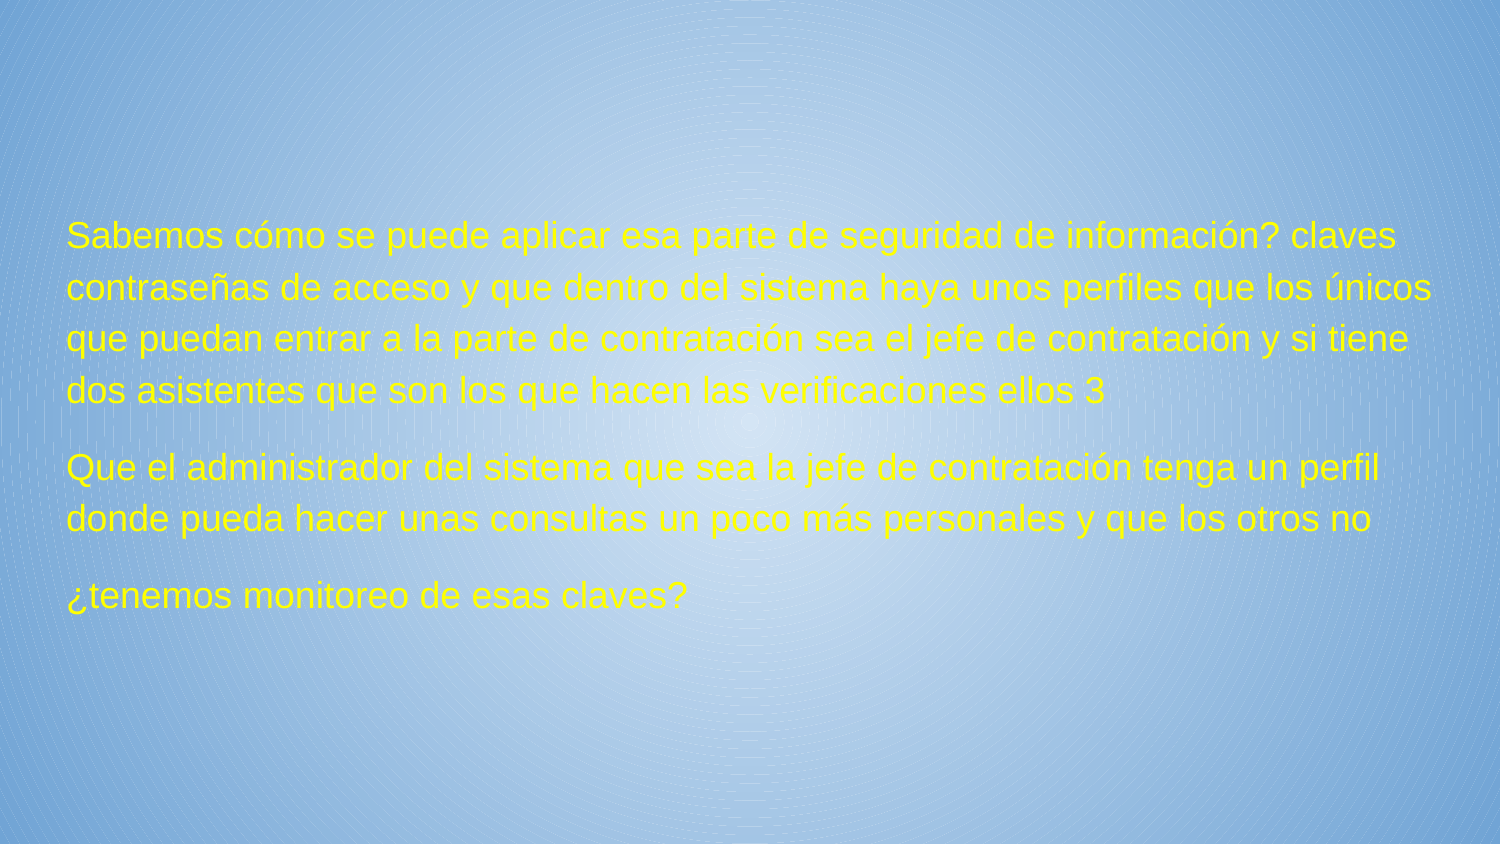

#
Sabemos cómo se puede aplicar esa parte de seguridad de información? claves contraseñas de acceso y que dentro del sistema haya unos perfiles que los únicos que puedan entrar a la parte de contratación sea el jefe de contratación y si tiene dos asistentes que son los que hacen las verificaciones ellos 3
Que el administrador del sistema que sea la jefe de contratación tenga un perfil donde pueda hacer unas consultas un poco más personales y que los otros no
¿tenemos monitoreo de esas claves?